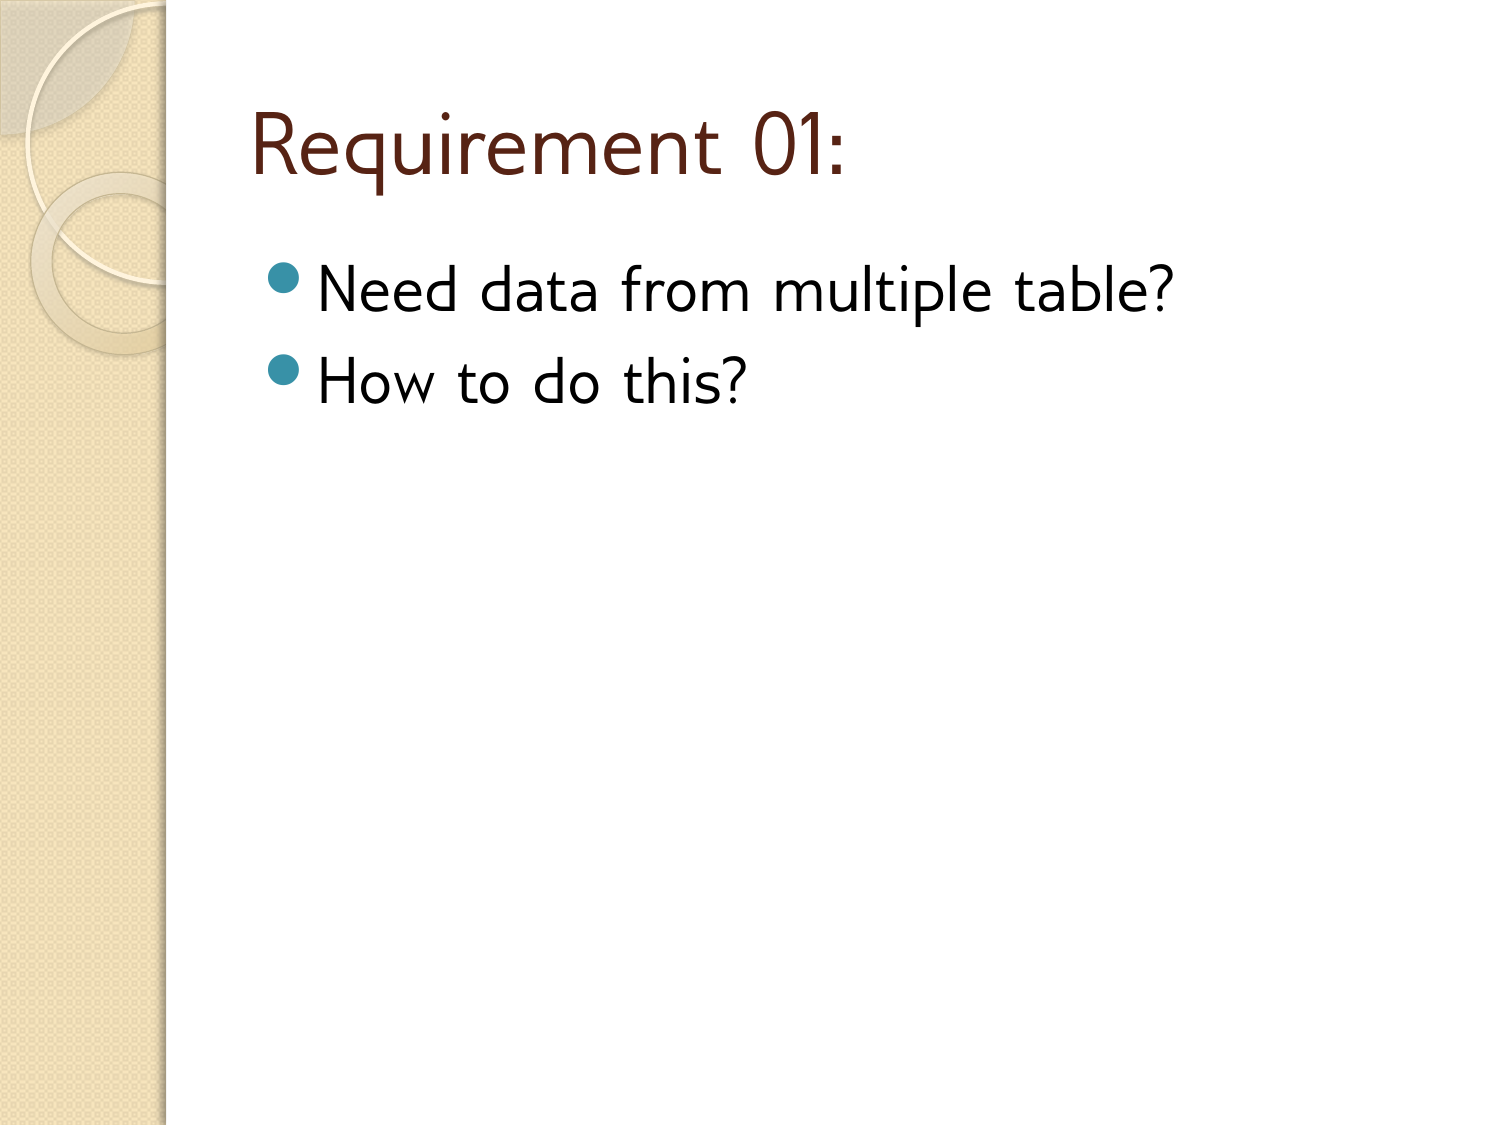

# Requirement 01:
Need data from multiple table?
How to do this?